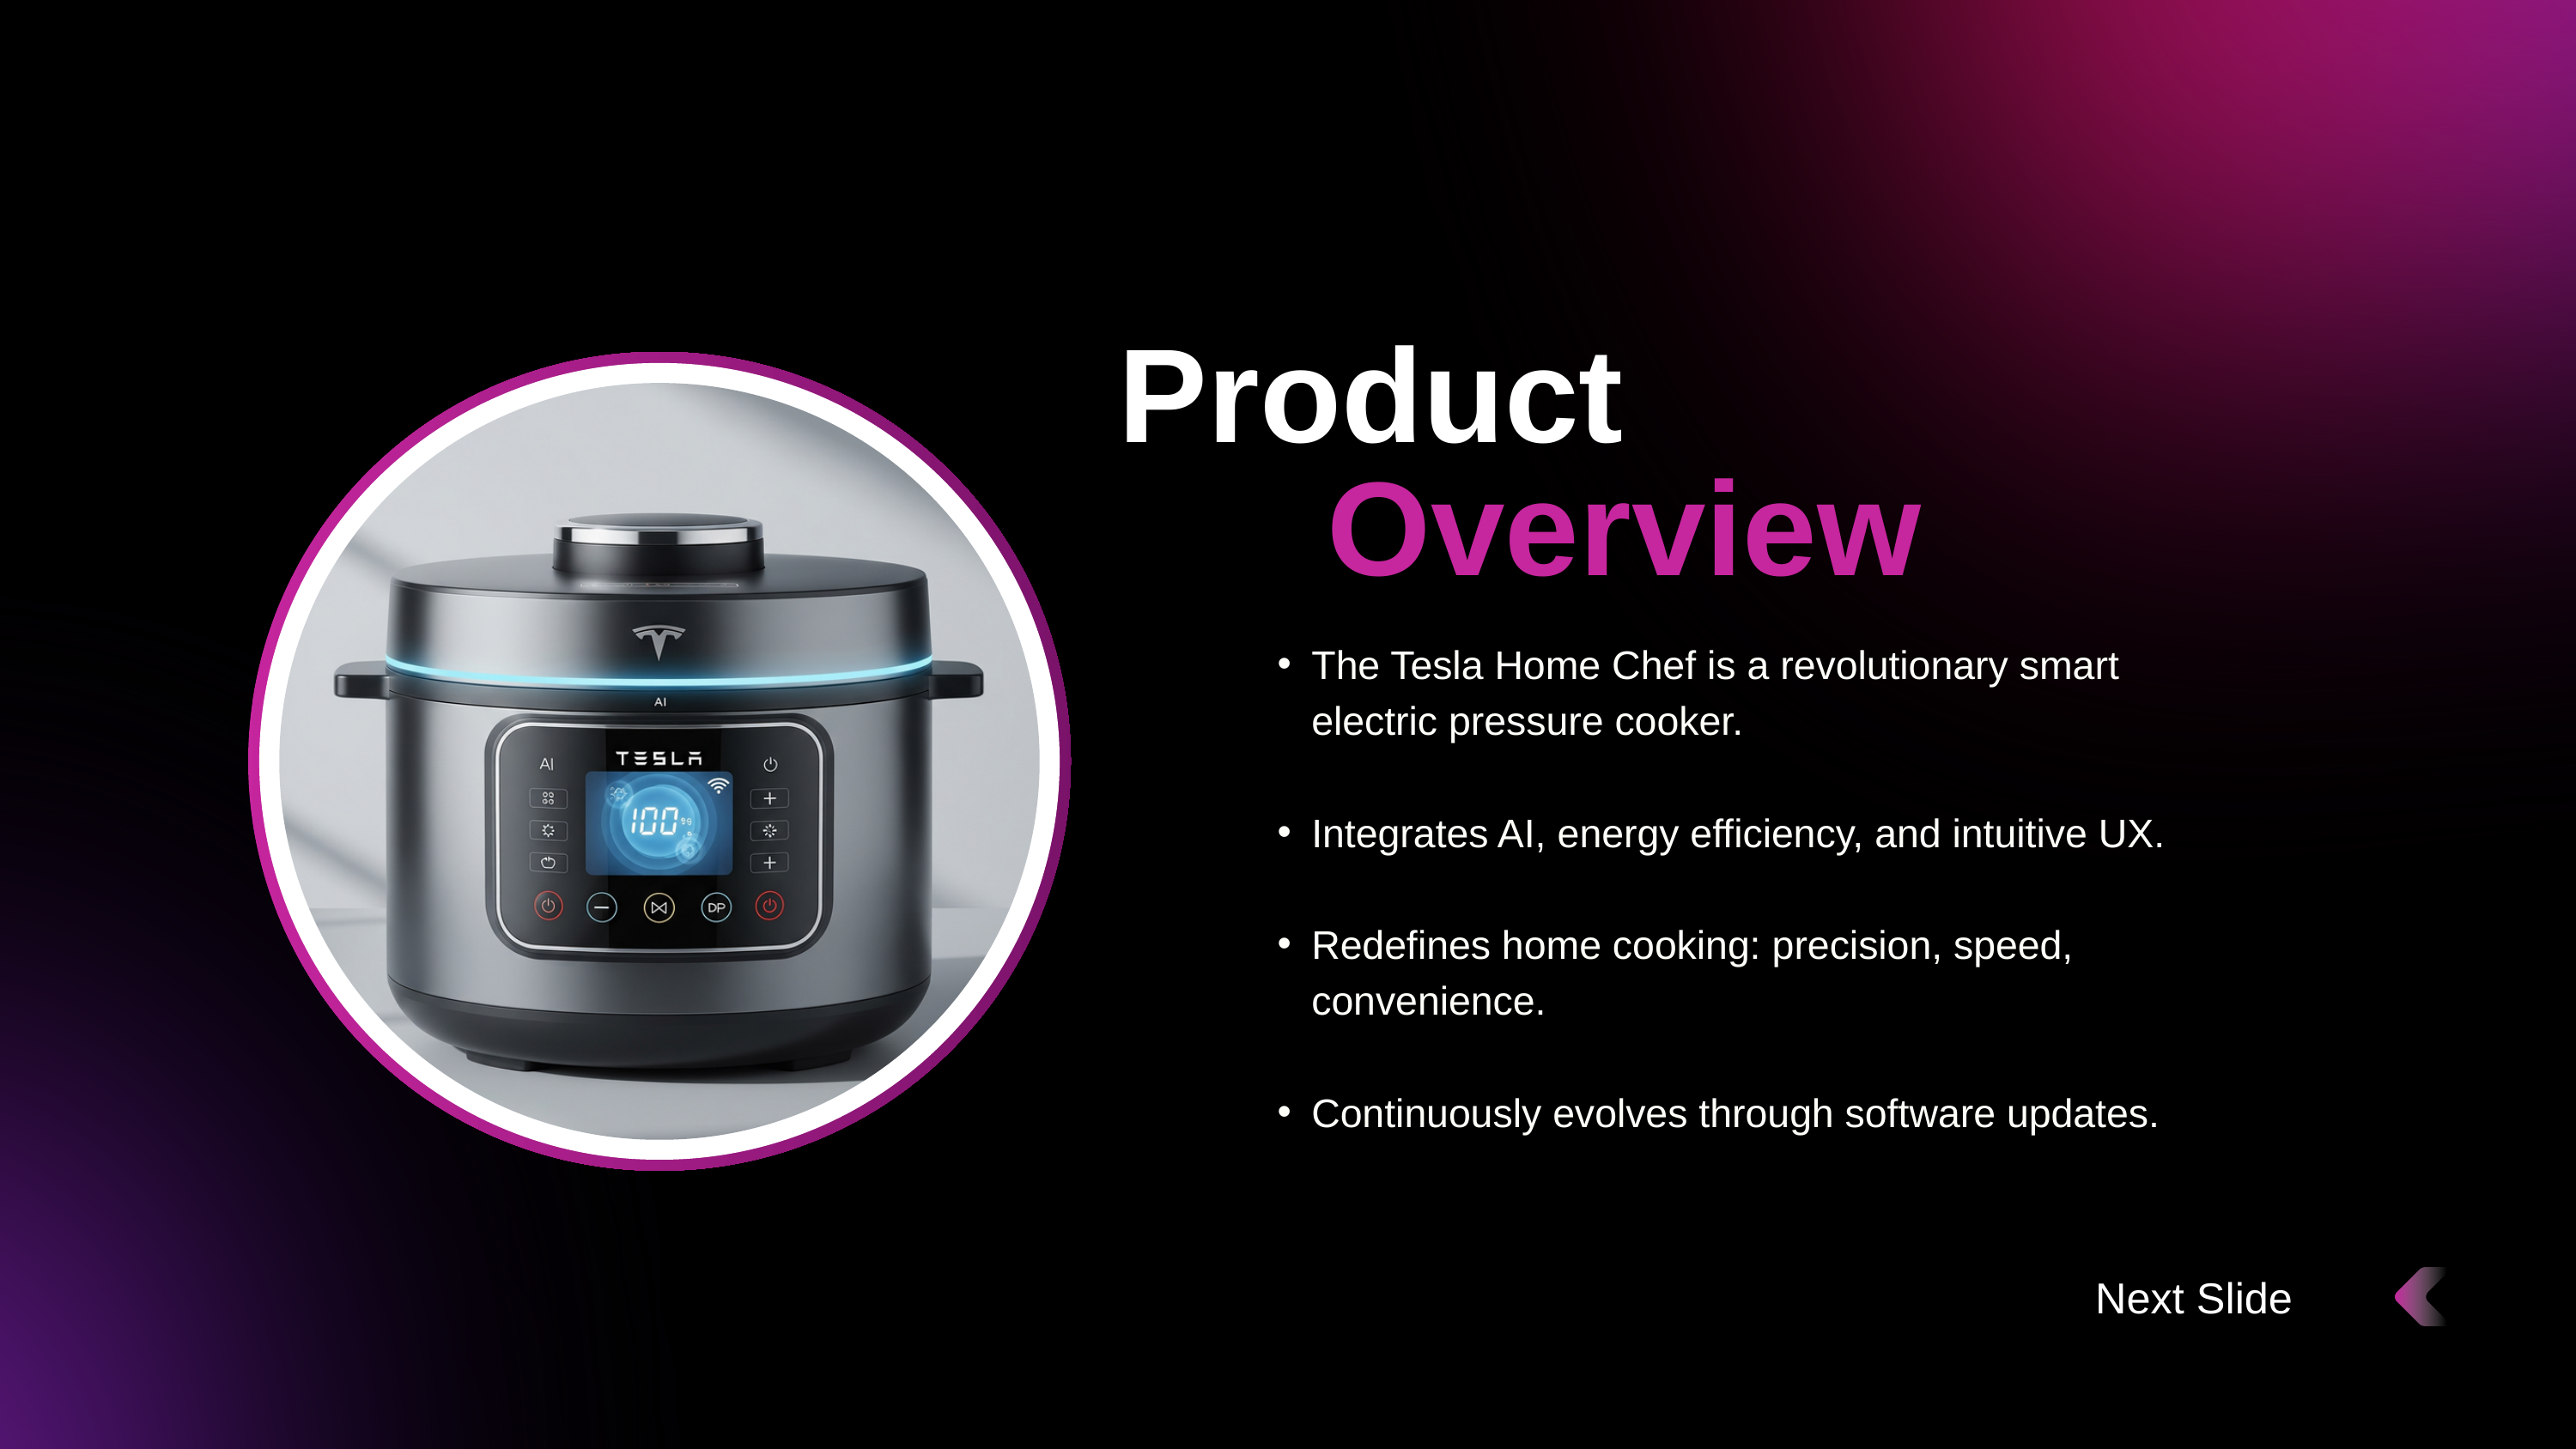

Product

Overview

The Tesla Home Chef is a revolutionary smart electric pressure cooker.

Integrates AI, energy efficiency, and intuitive UX.

Redefines home cooking: precision, speed, convenience.

Continuously evolves through software updates.

Next Slide